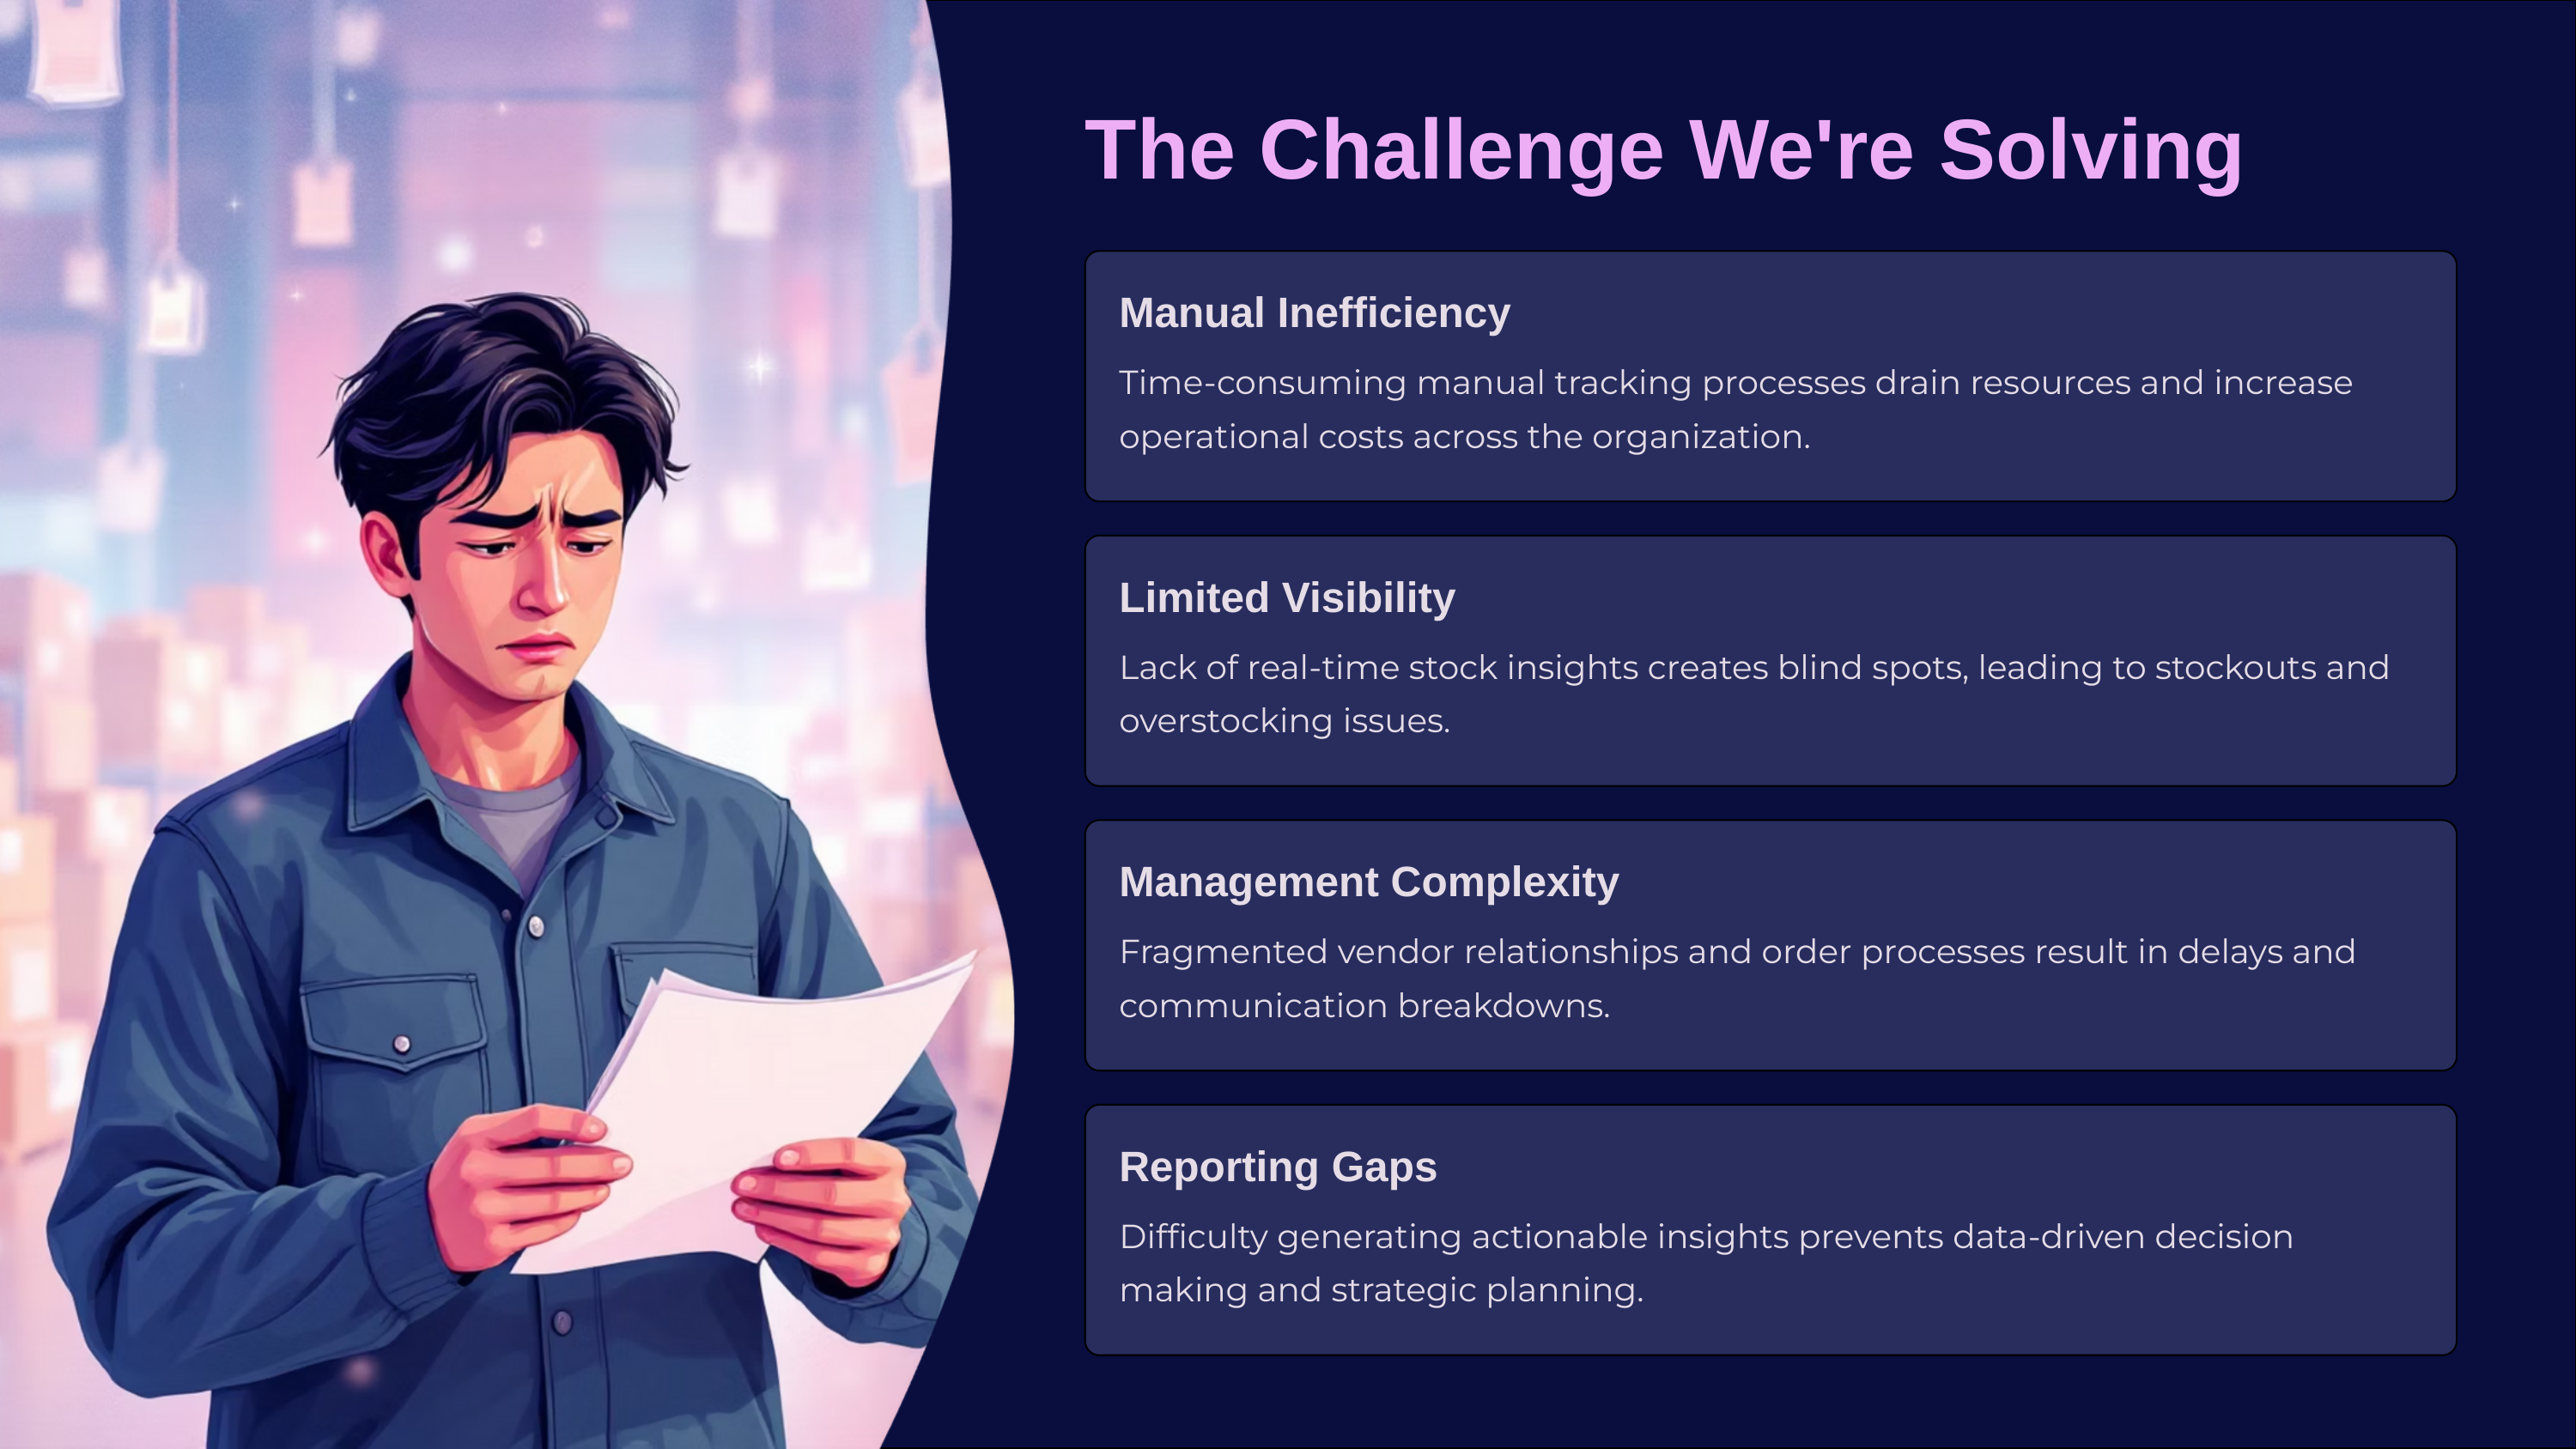

The Challenge We're Solving

Manual Inefficiency
Time-consuming manual tracking processes drain resources and increase operational costs across the organization.

Limited Visibility
Lack of real-time stock insights creates blind spots, leading to stockouts and overstocking issues.

Management Complexity
Fragmented vendor relationships and order processes result in delays and communication breakdowns.

Reporting Gaps
Difficulty generating actionable insights prevents data-driven decision making and strategic planning.